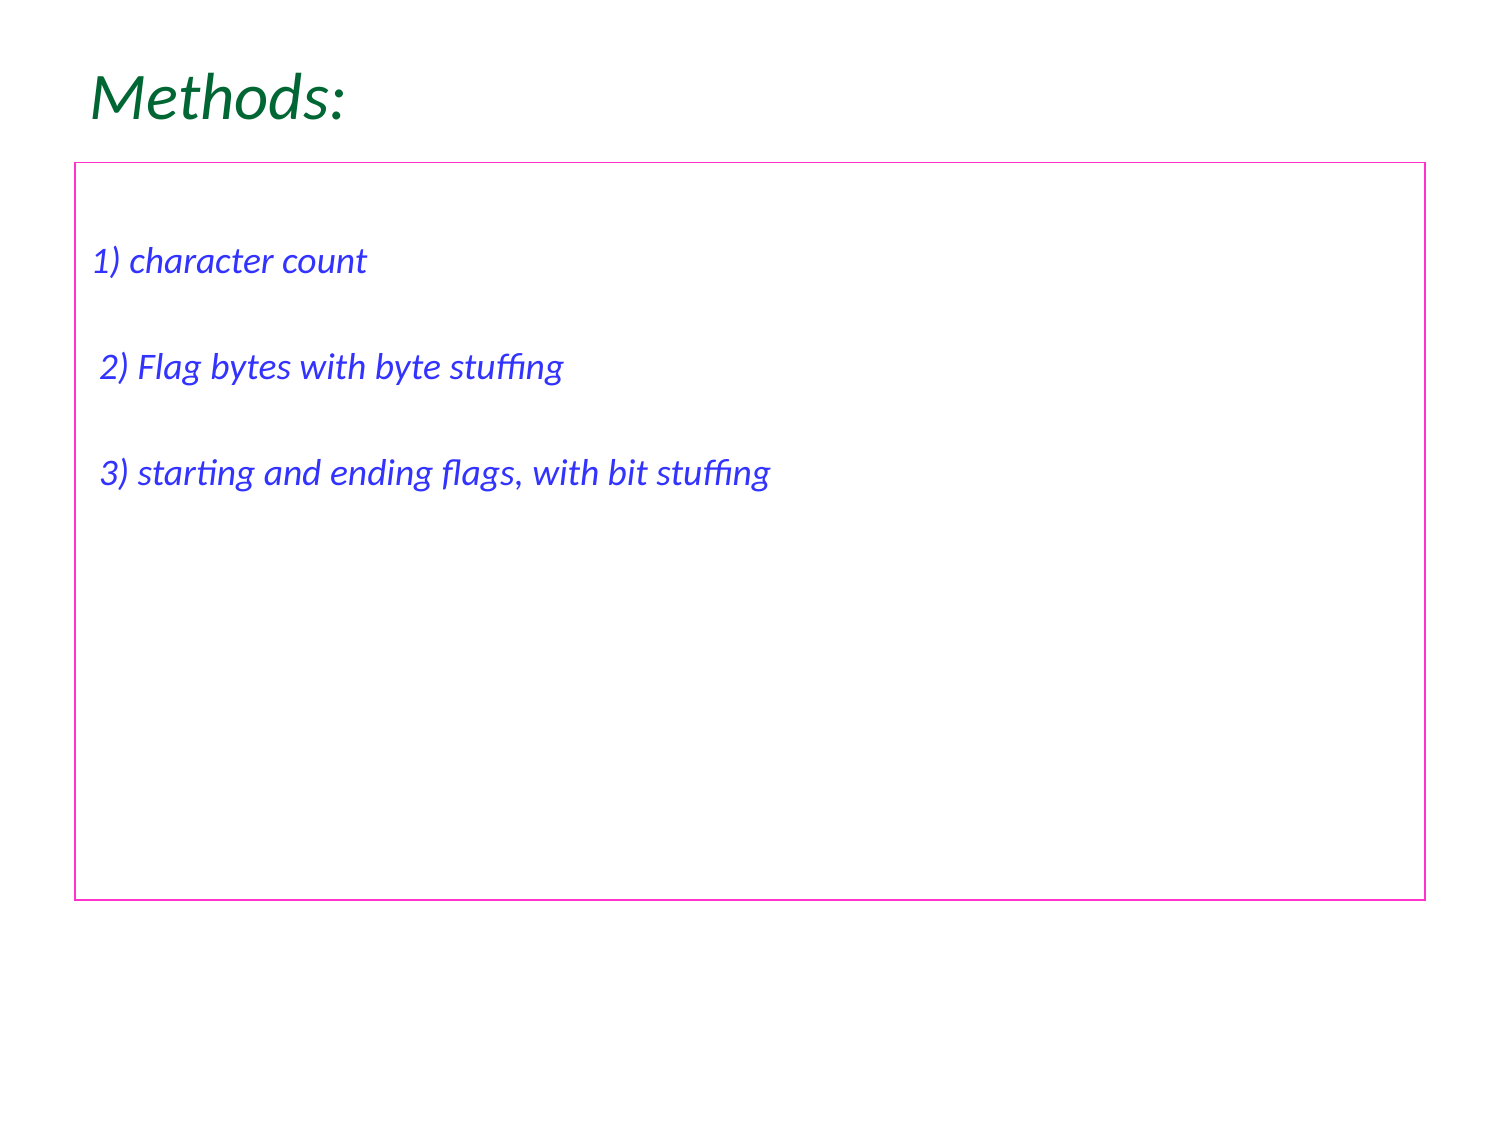

Methods:

1) character count

 2) Flag bytes with byte stuffing

 3) starting and ending flags, with bit stuffing